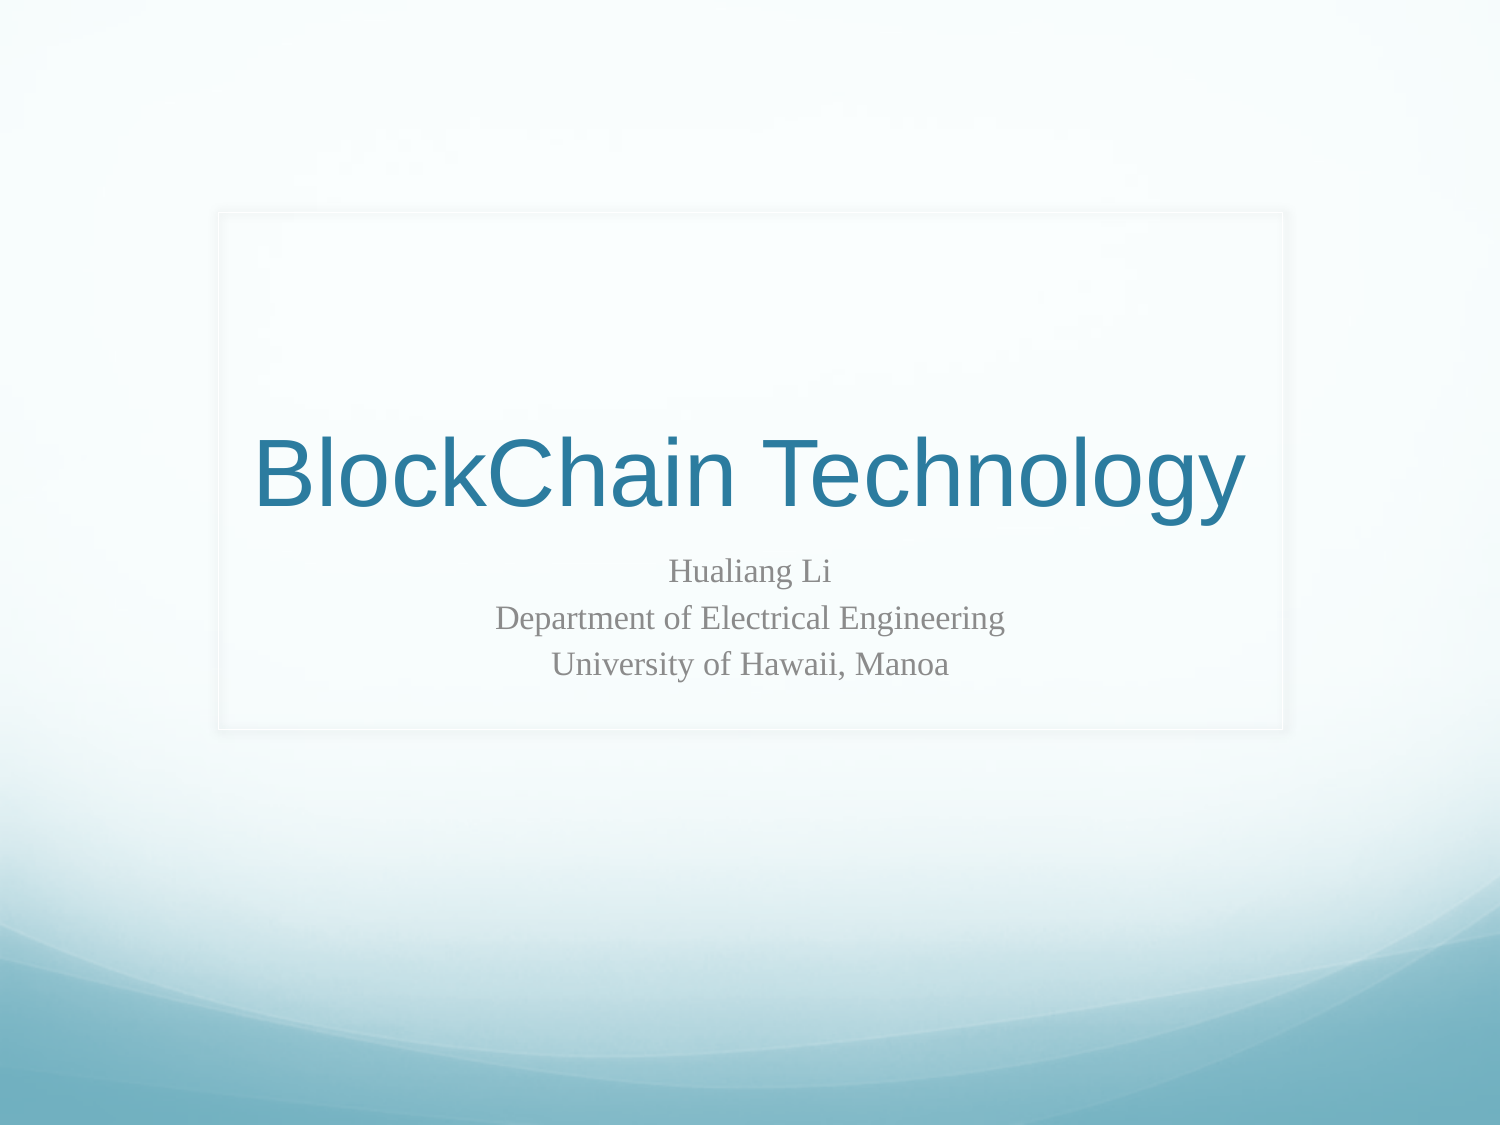

# BlockChain Technology
Hualiang Li
Department of Electrical Engineering
University of Hawaii, Manoa